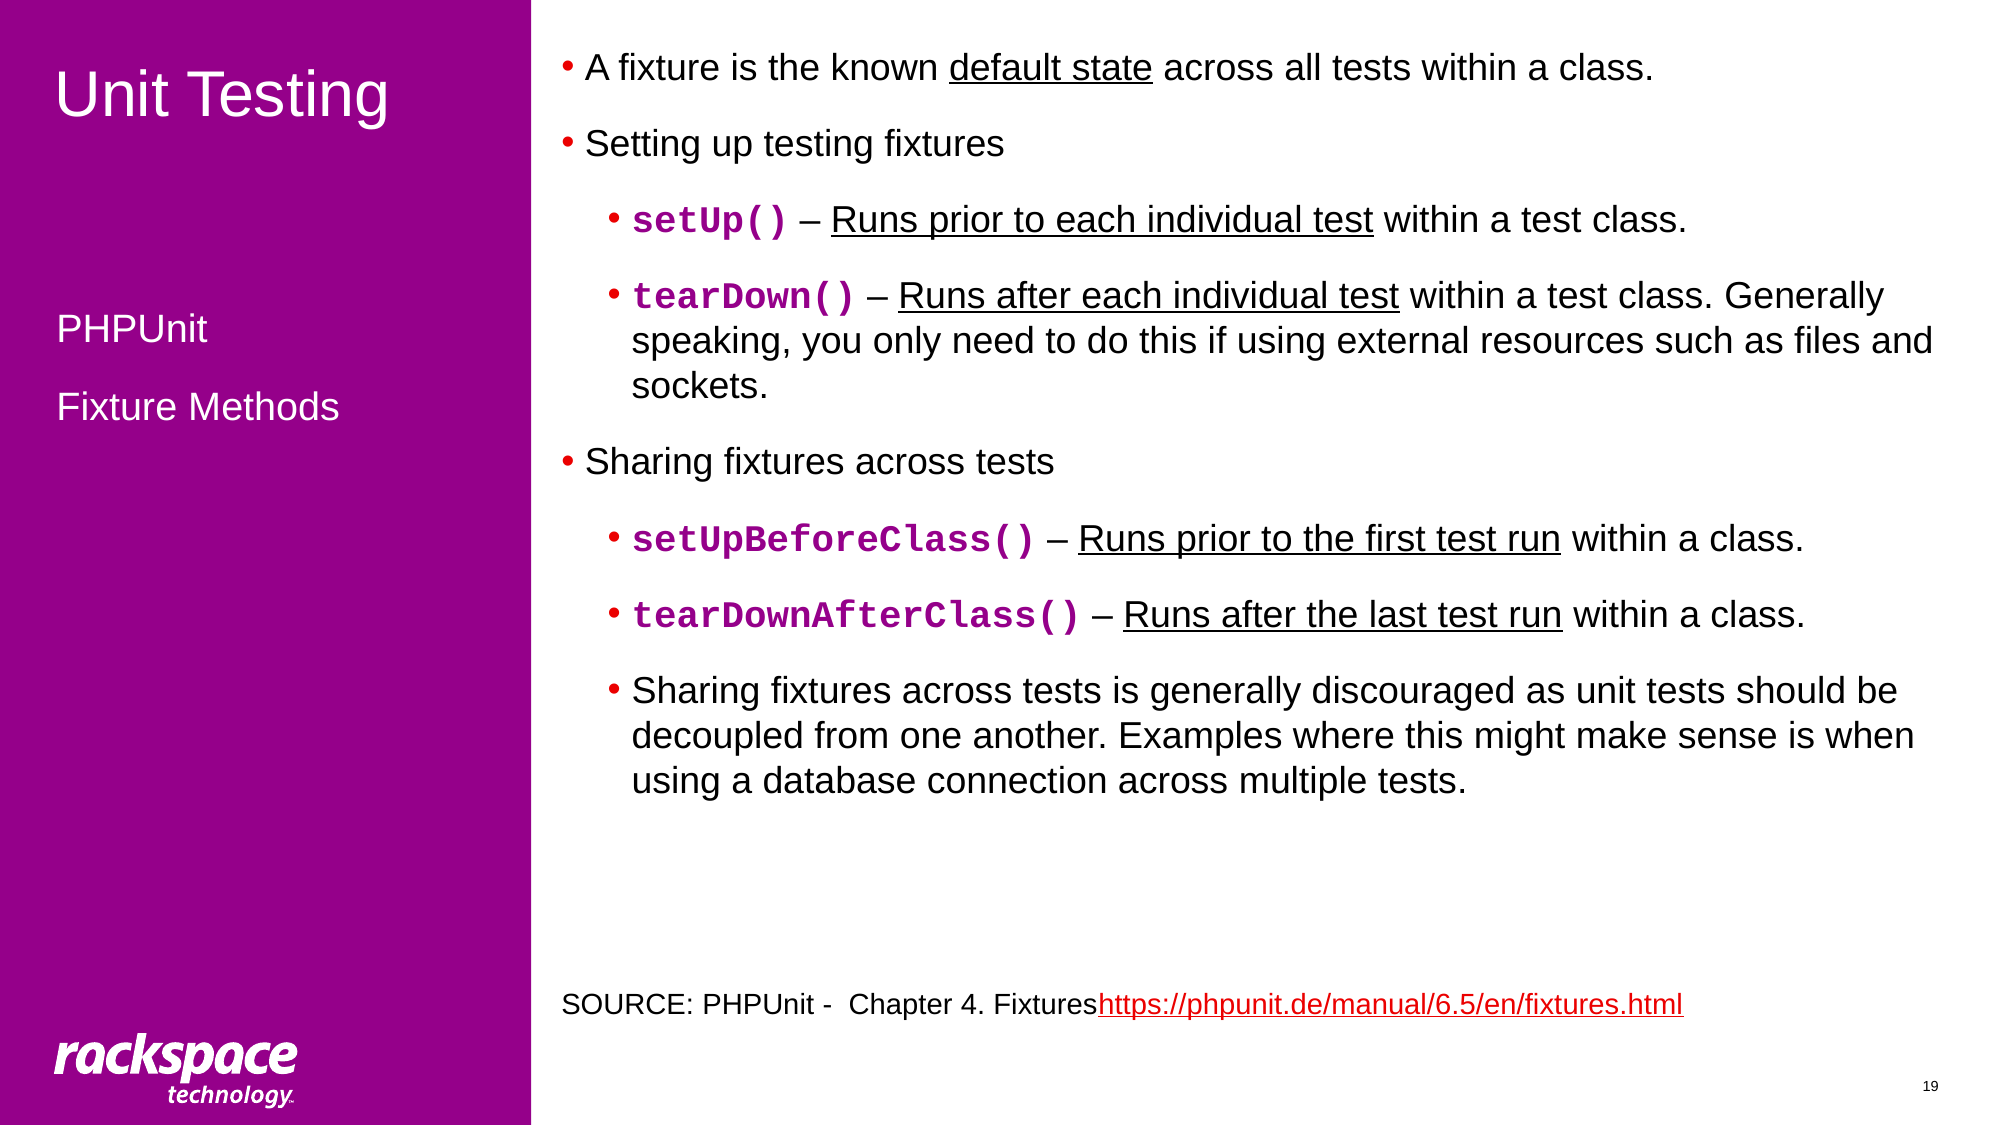

A fixture is the known default state across all tests within a class.
Setting up testing fixtures
setUp() – Runs prior to each individual test within a test class.
tearDown() – Runs after each individual test within a test class. Generally speaking, you only need to do this if using external resources such as files and sockets.
Sharing fixtures across tests
setUpBeforeClass() – Runs prior to the first test run within a class.
tearDownAfterClass() – Runs after the last test run within a class.
Sharing fixtures across tests is generally discouraged as unit tests should be decoupled from one another. Examples where this might make sense is when using a database connection across multiple tests.

SOURCE: PHPUnit -  Chapter 4. Fixtures
https://phpunit.de/manual/6.5/en/fixtures.html
# Unit Testing
PHPUnit
Fixture Methods
19